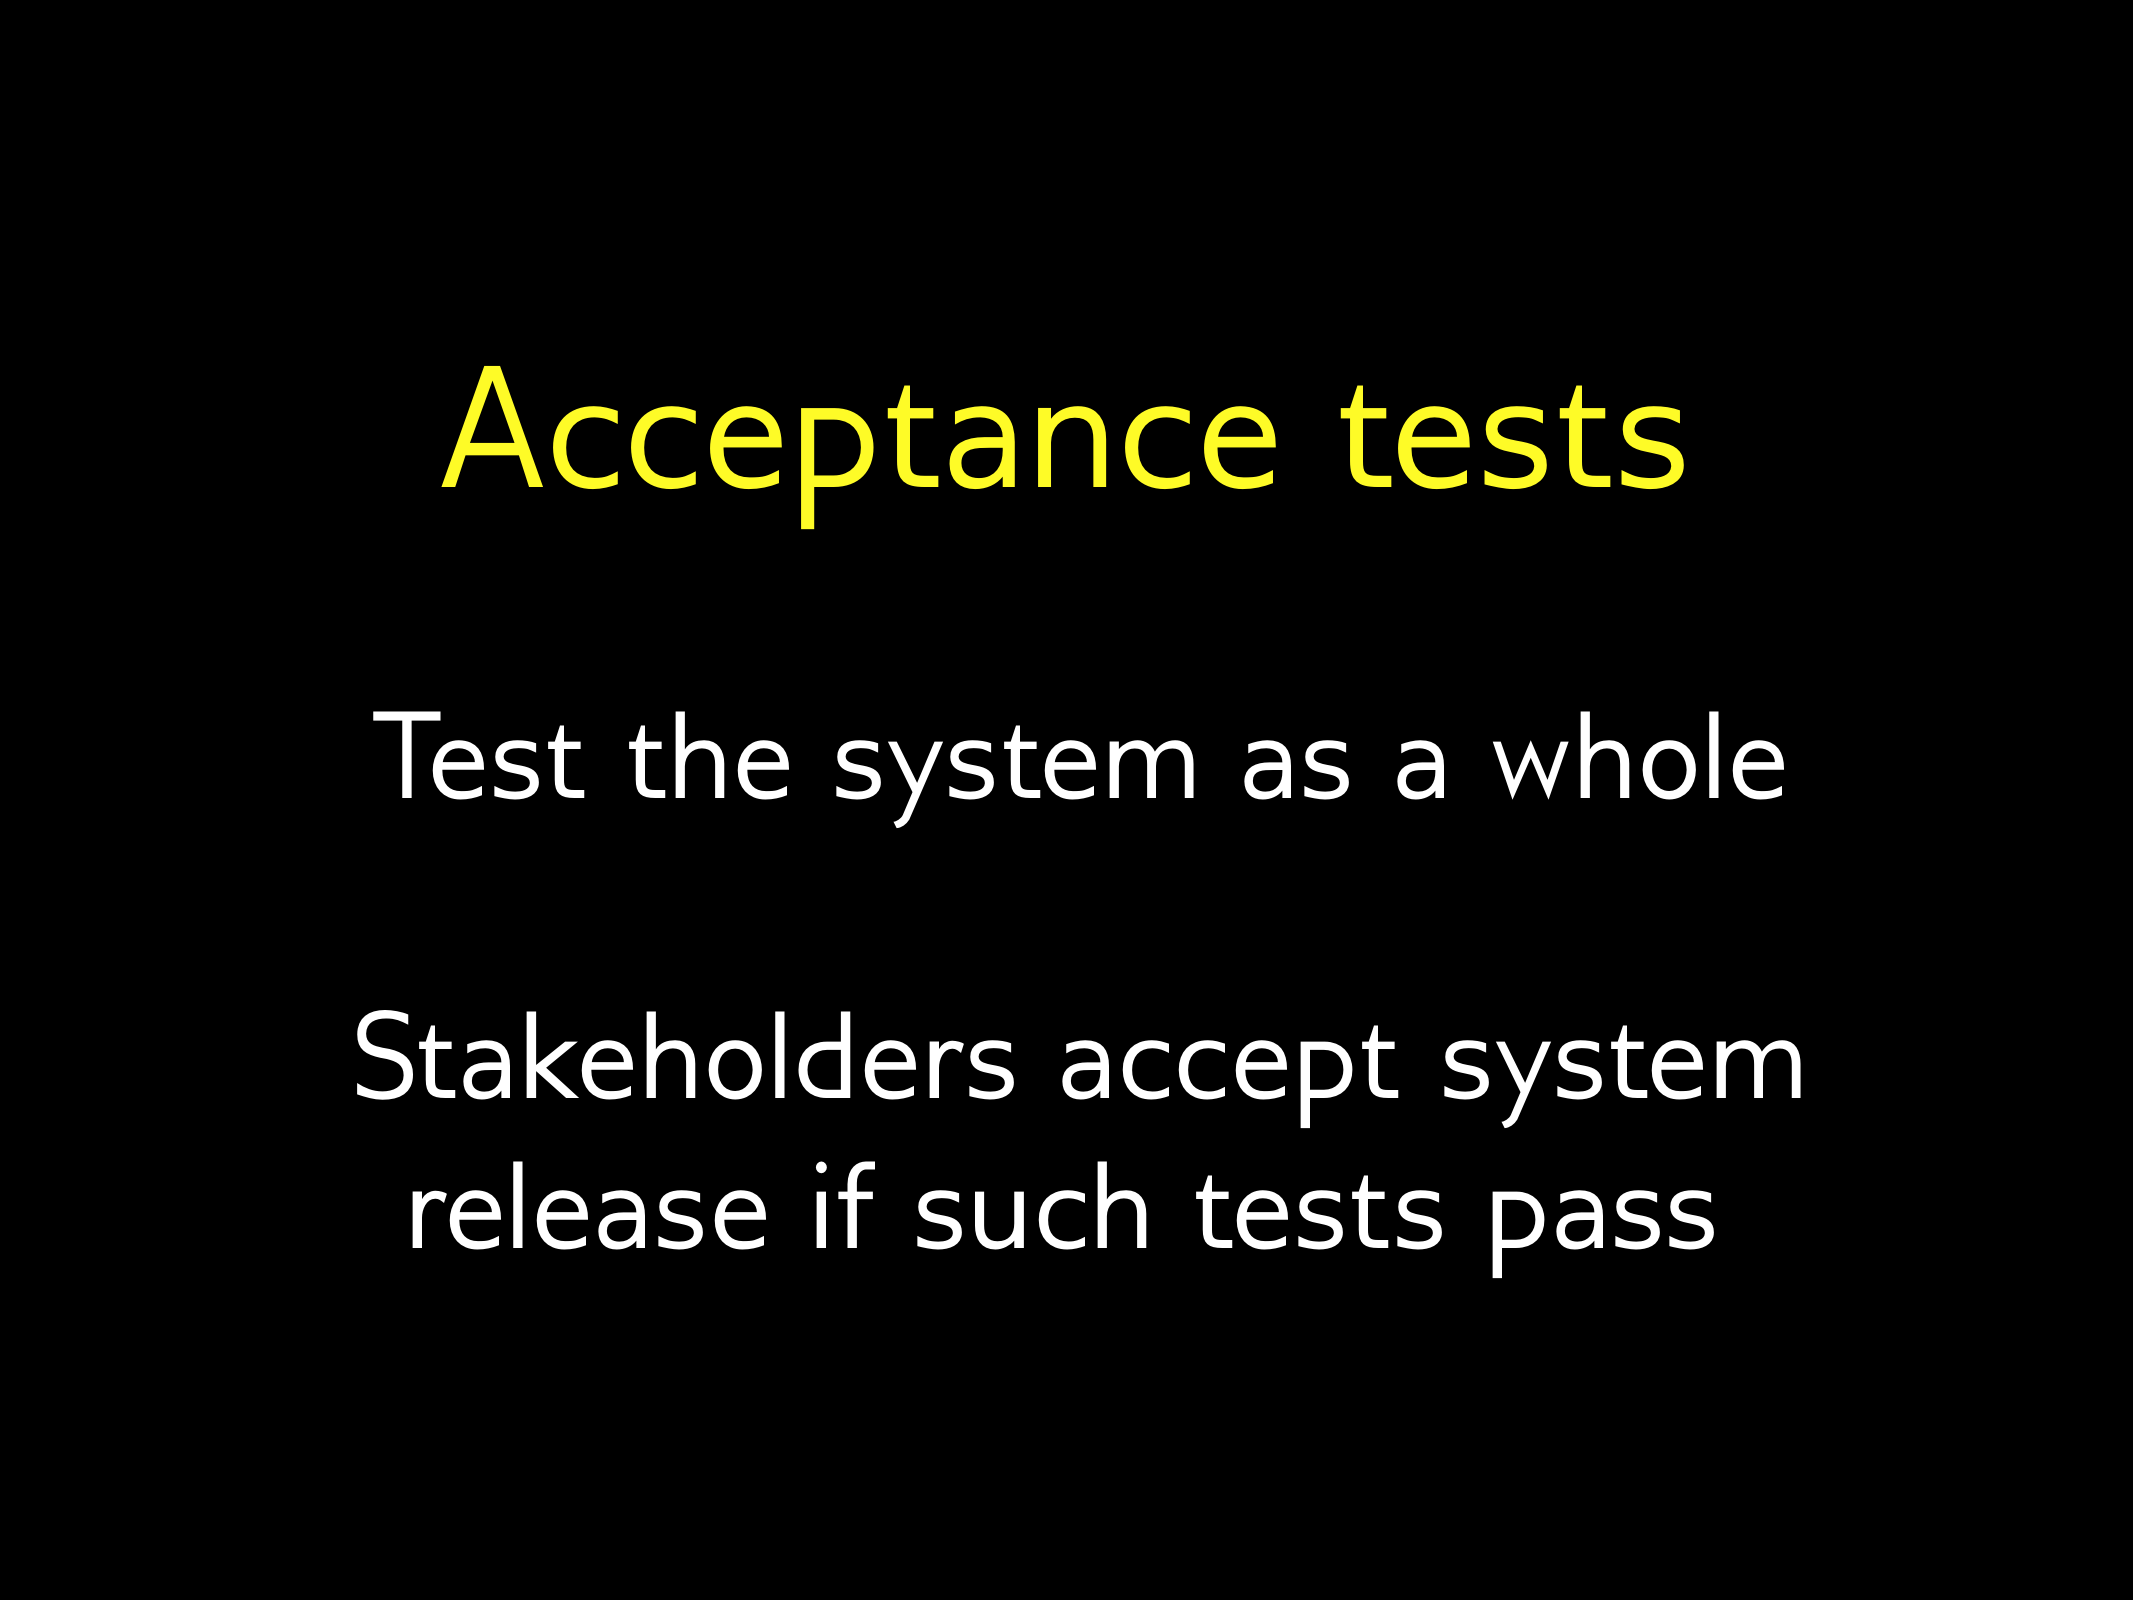

# Acceptance tests
Test the system as a whole

Stakeholders accept system release if such tests pass